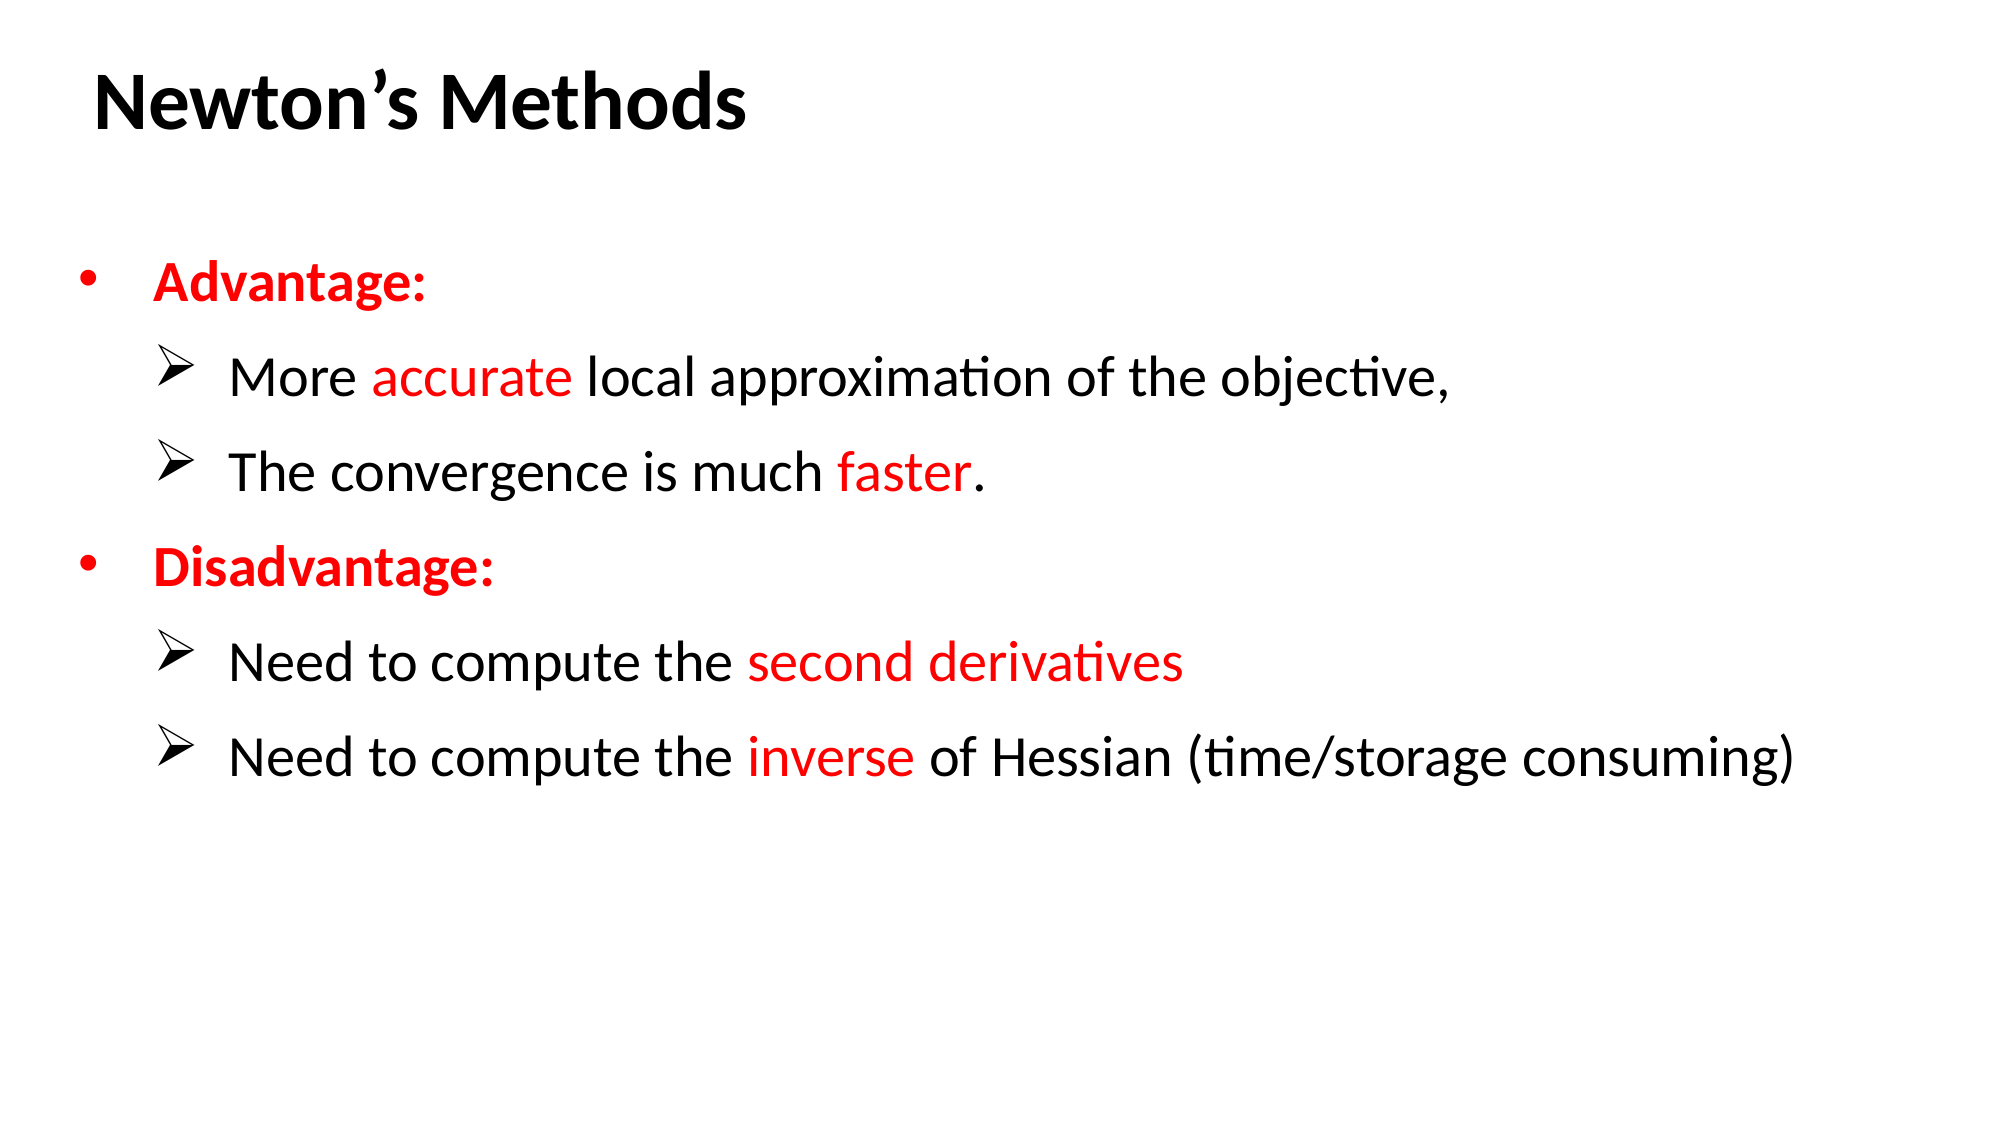

Newton’s Methods
Advantage:
More accurate local approximation of the objective,
The convergence is much faster.
Disadvantage:
Need to compute the second derivatives
Need to compute the inverse of Hessian (time/storage consuming)